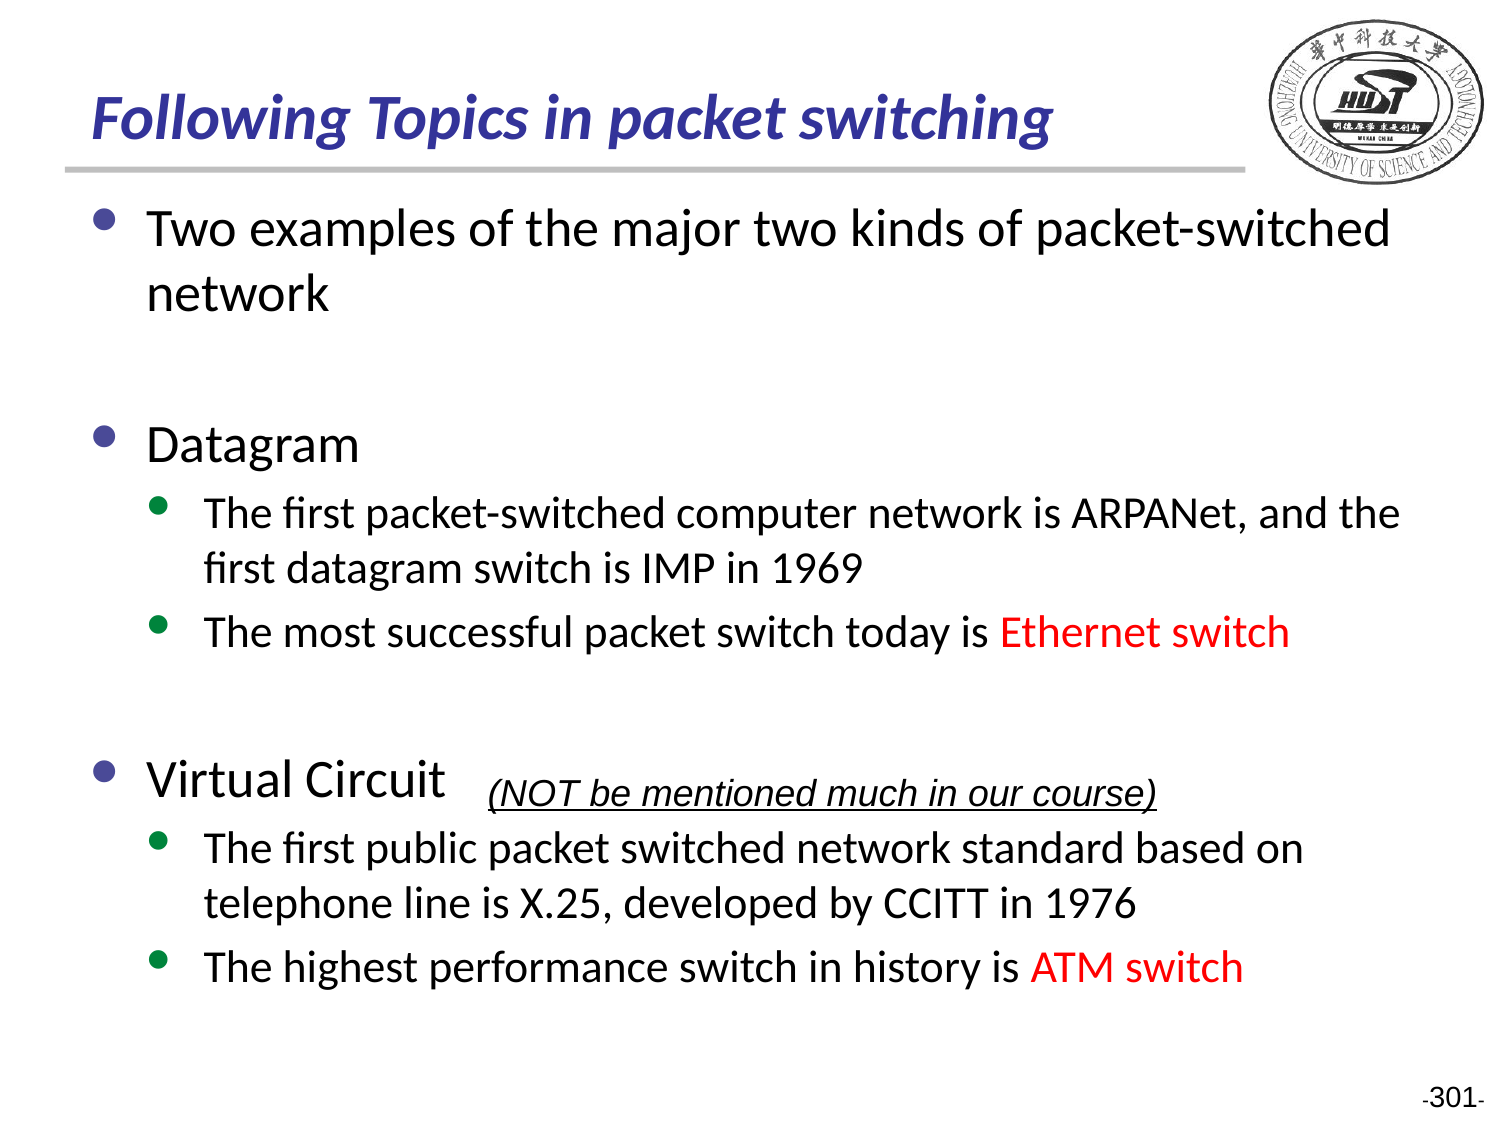

# Following Topics in packet switching
Two examples of the major two kinds of packet-switched network

Datagram
The first packet-switched computer network is ARPANet, and the first datagram switch is IMP in 1969
The most successful packet switch today is Ethernet switch

Virtual Circuit
The first public packet switched network standard based on telephone line is X.25, developed by CCITT in 1976
The highest performance switch in history is ATM switch
(NOT be mentioned much in our course)
-301-